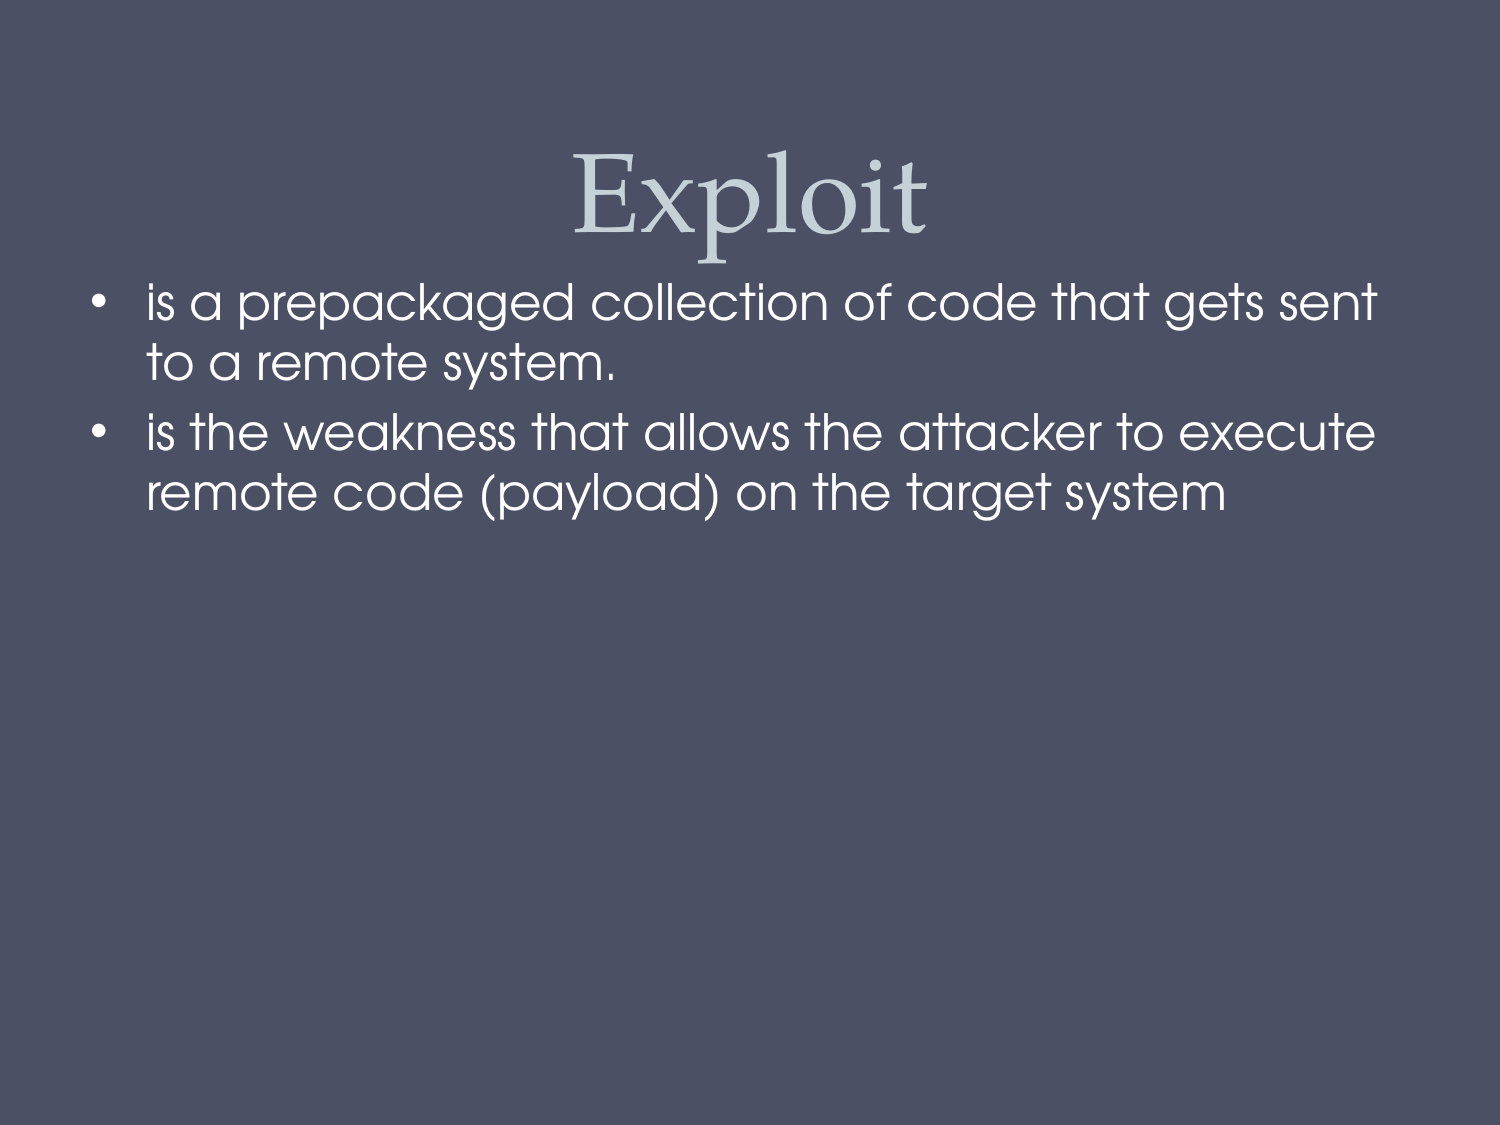

# Exploit
is a prepackaged collection of code that gets sent to a remote system.
is the weakness that allows the attacker to execute remote code (payload) on the target system